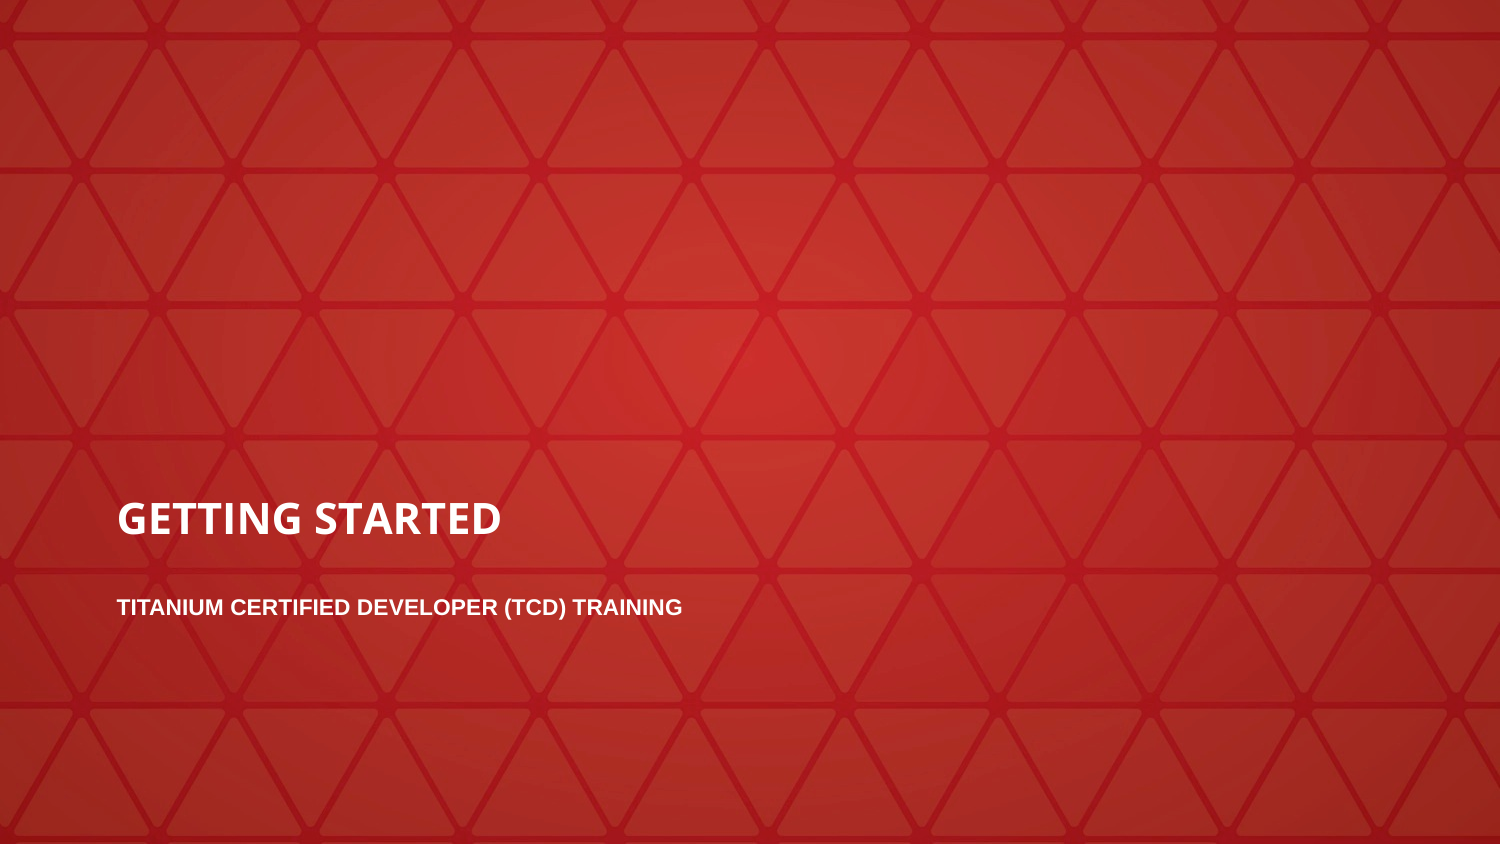

# GETTING STARTED
Titanium Certified DevelopER (TCD) Training